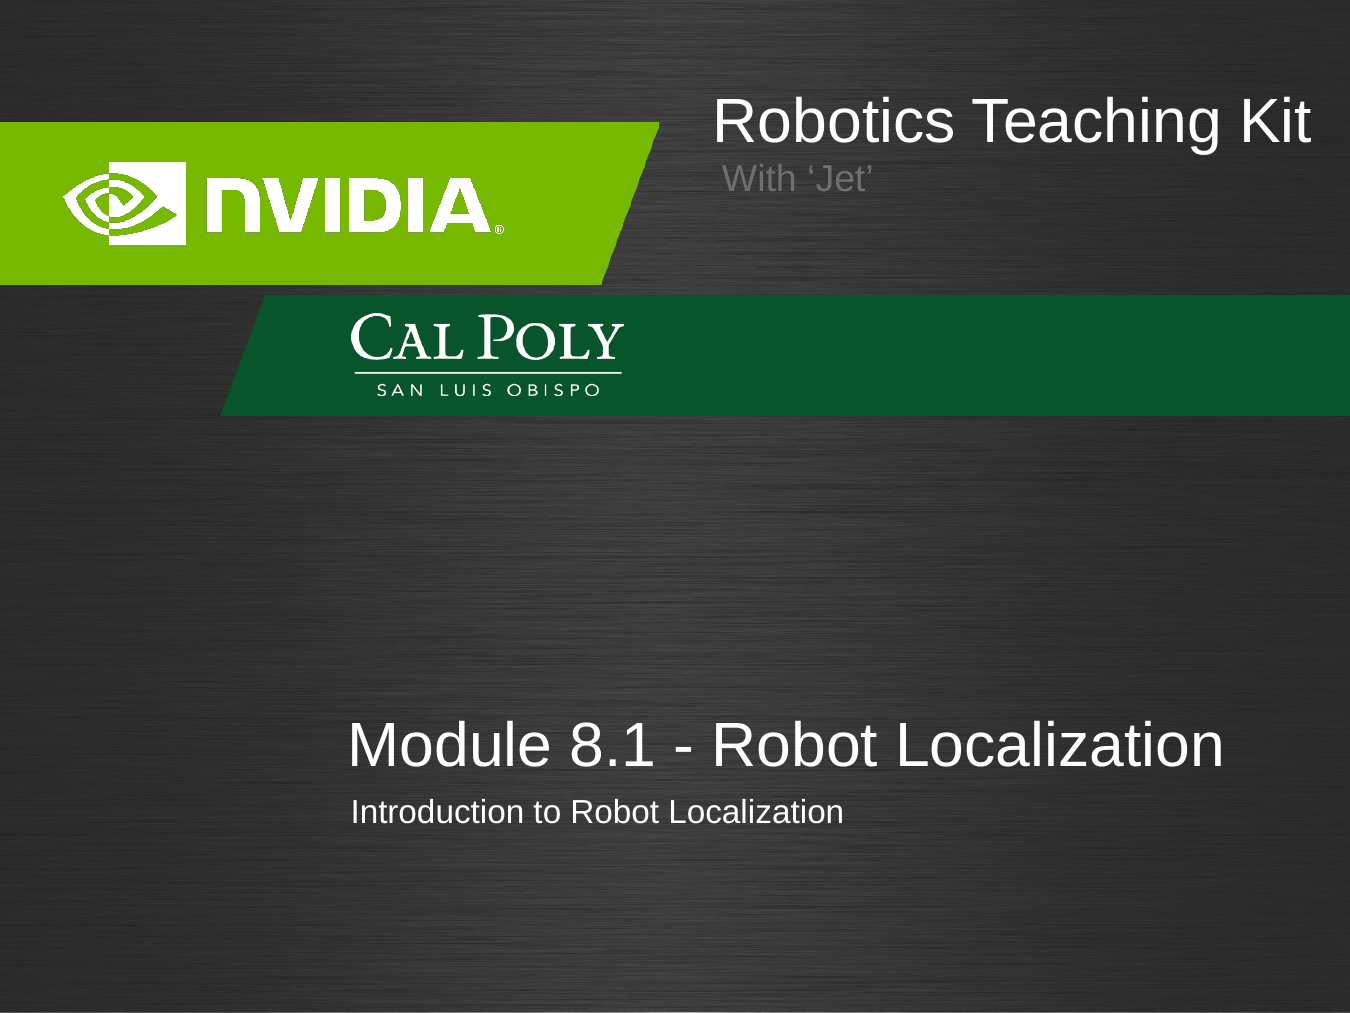

# Module 8.1 - Robot Localization
Introduction to Robot Localization